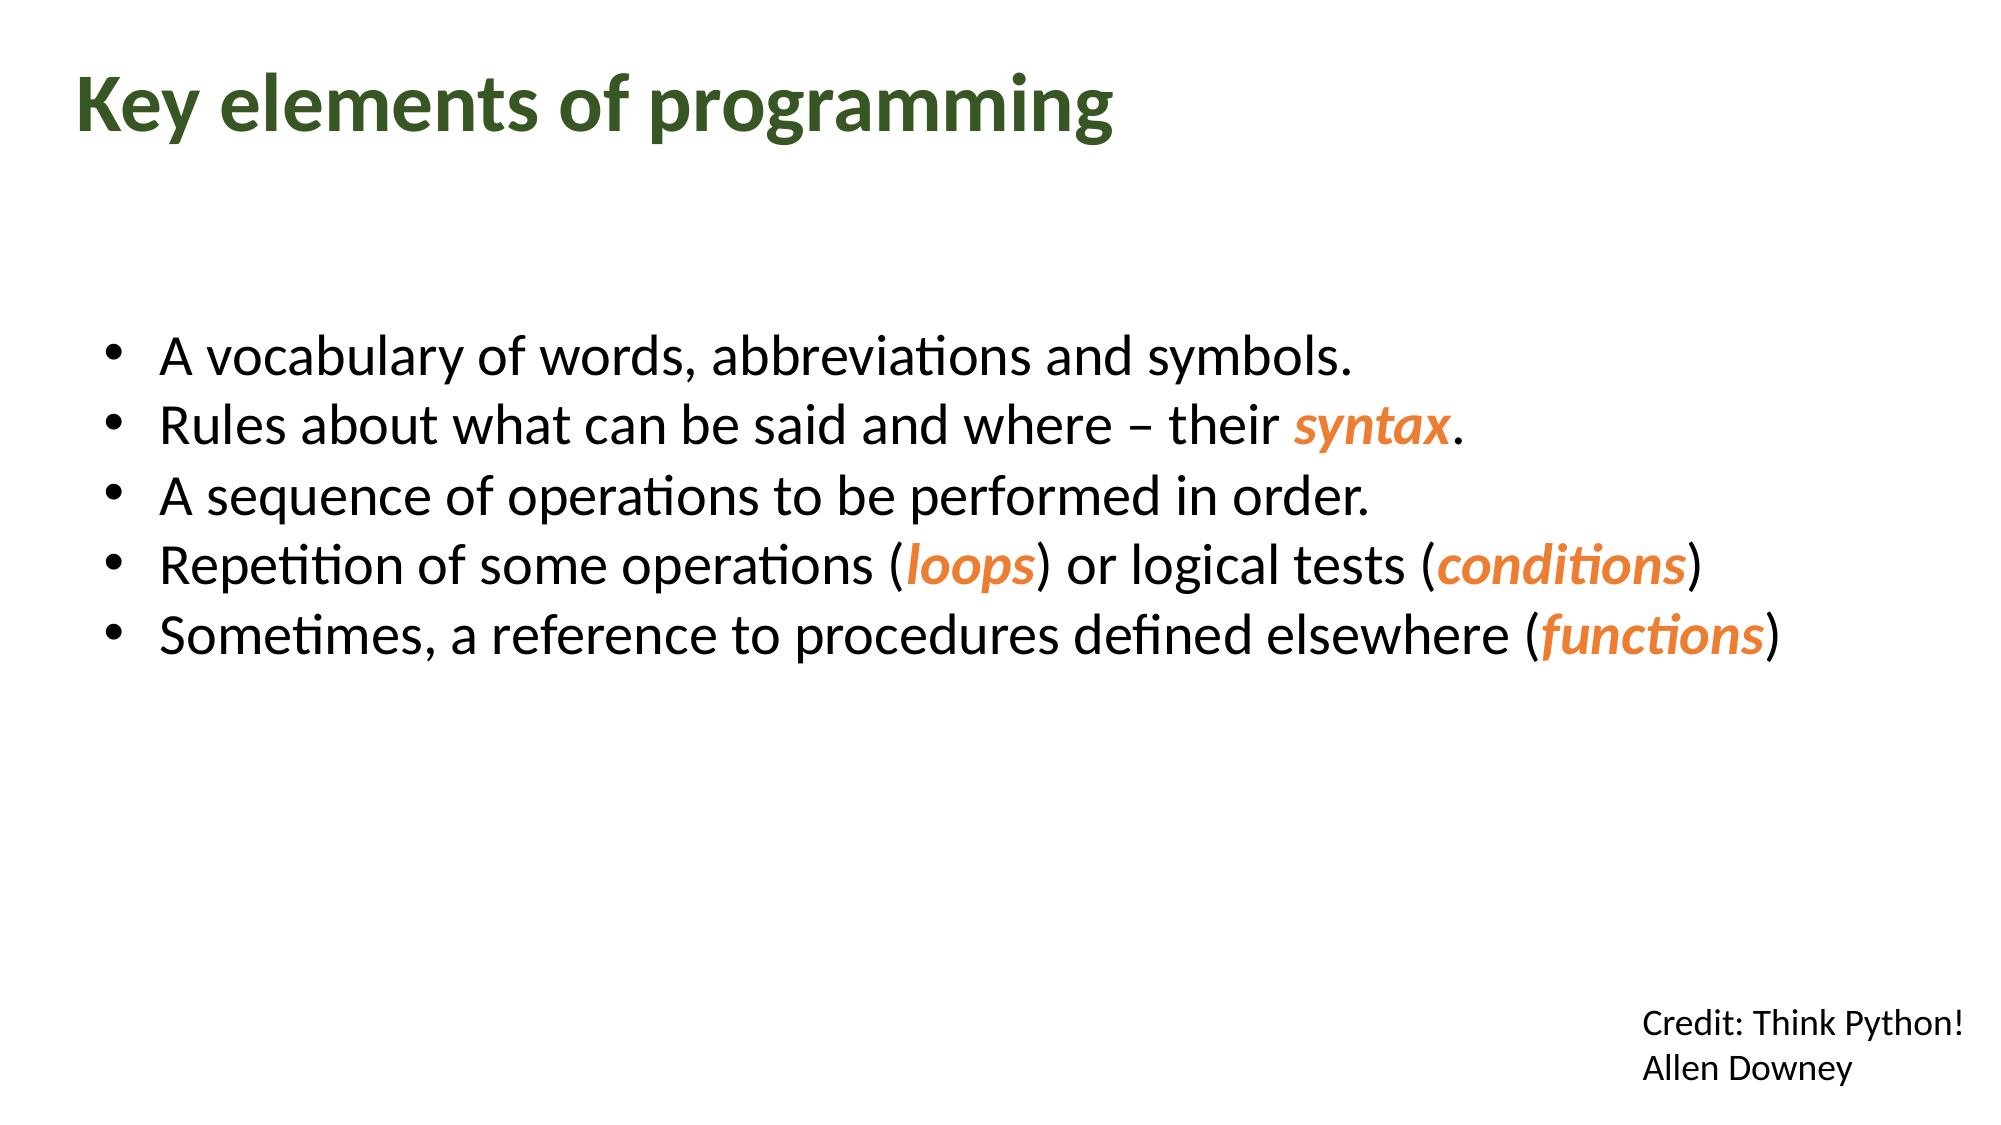

Key elements of programming
A vocabulary of words, abbreviations and symbols.
Rules about what can be said and where – their syntax.
A sequence of operations to be performed in order.
Repetition of some operations (loops) or logical tests (conditions)
Sometimes, a reference to procedures defined elsewhere (functions)
Credit: Think Python! Allen Downey